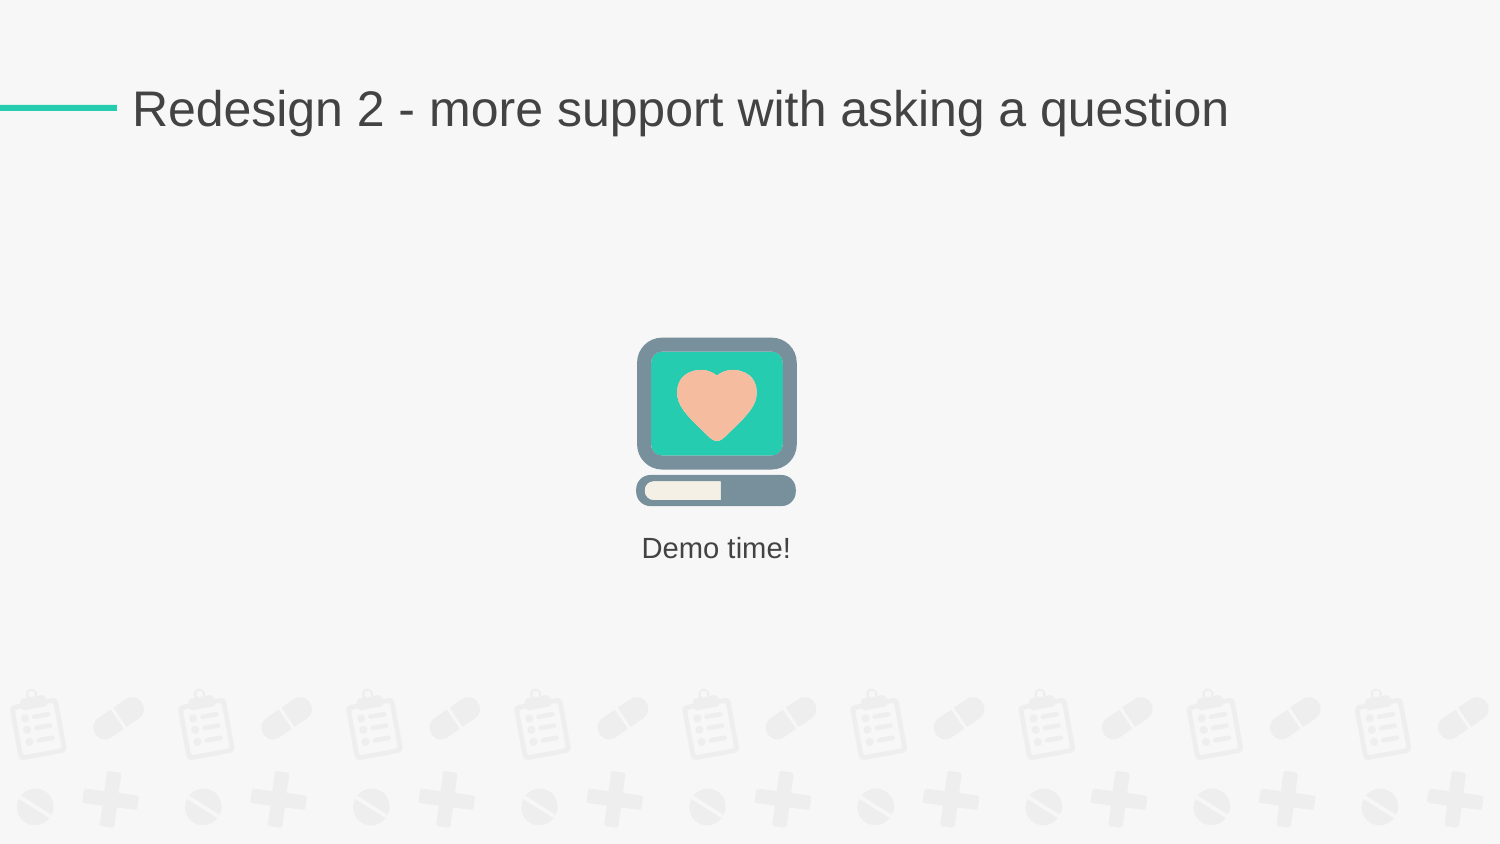

# Redesign 2 - more support with asking a question

Demo time!